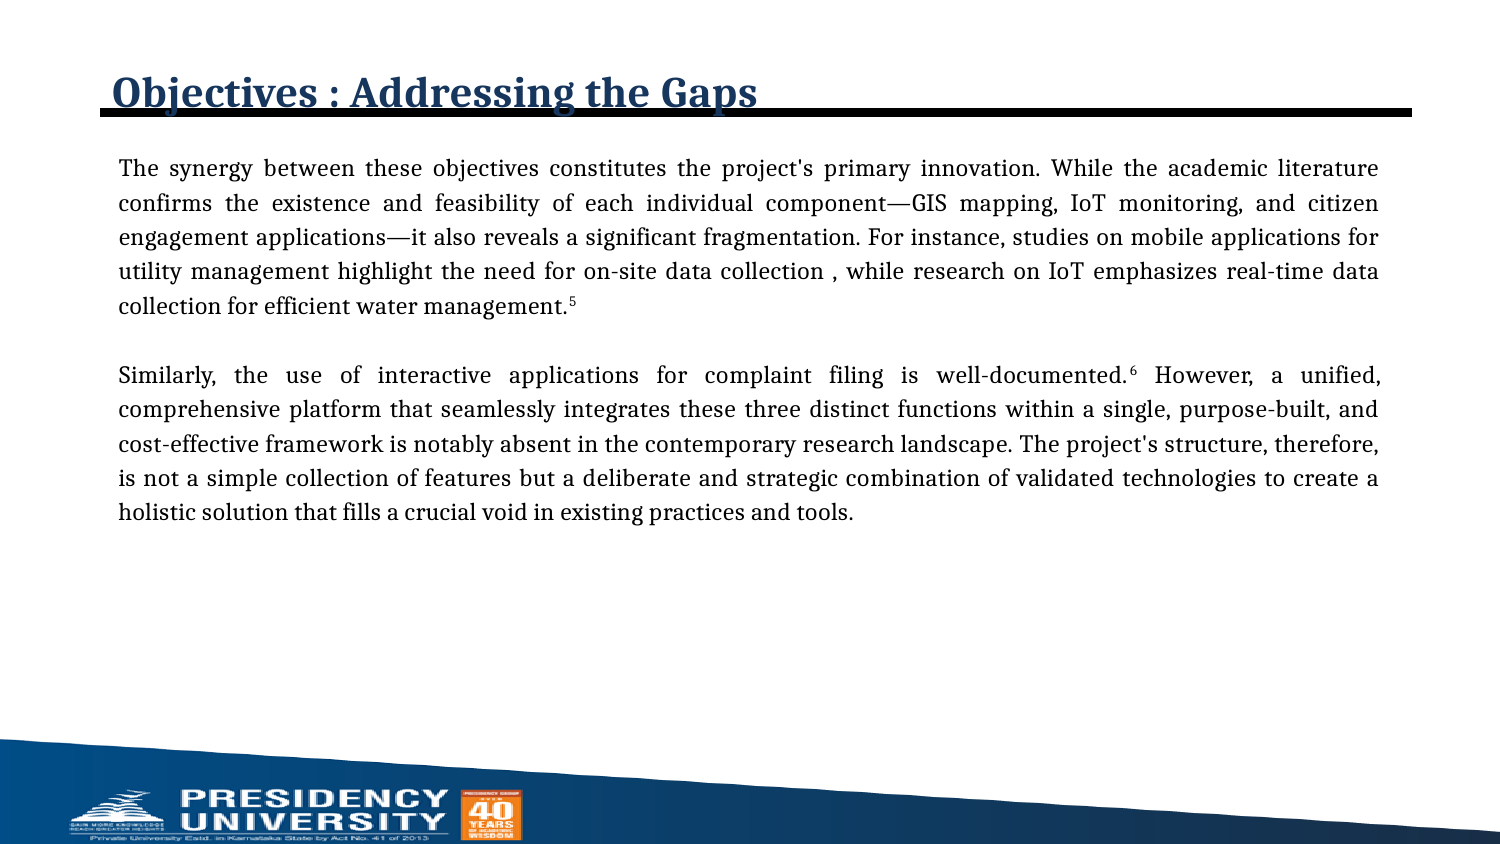

# Objectives : Addressing the Gaps
The synergy between these objectives constitutes the project's primary innovation. While the academic literature confirms the existence and feasibility of each individual component—GIS mapping, IoT monitoring, and citizen engagement applications—it also reveals a significant fragmentation. For instance, studies on mobile applications for utility management highlight the need for on-site data collection , while research on IoT emphasizes real-time data collection for efficient water management.5

Similarly, the use of interactive applications for complaint filing is well-documented.6 However, a unified, comprehensive platform that seamlessly integrates these three distinct functions within a single, purpose-built, and cost-effective framework is notably absent in the contemporary research landscape. The project's structure, therefore, is not a simple collection of features but a deliberate and strategic combination of validated technologies to create a holistic solution that fills a crucial void in existing practices and tools.